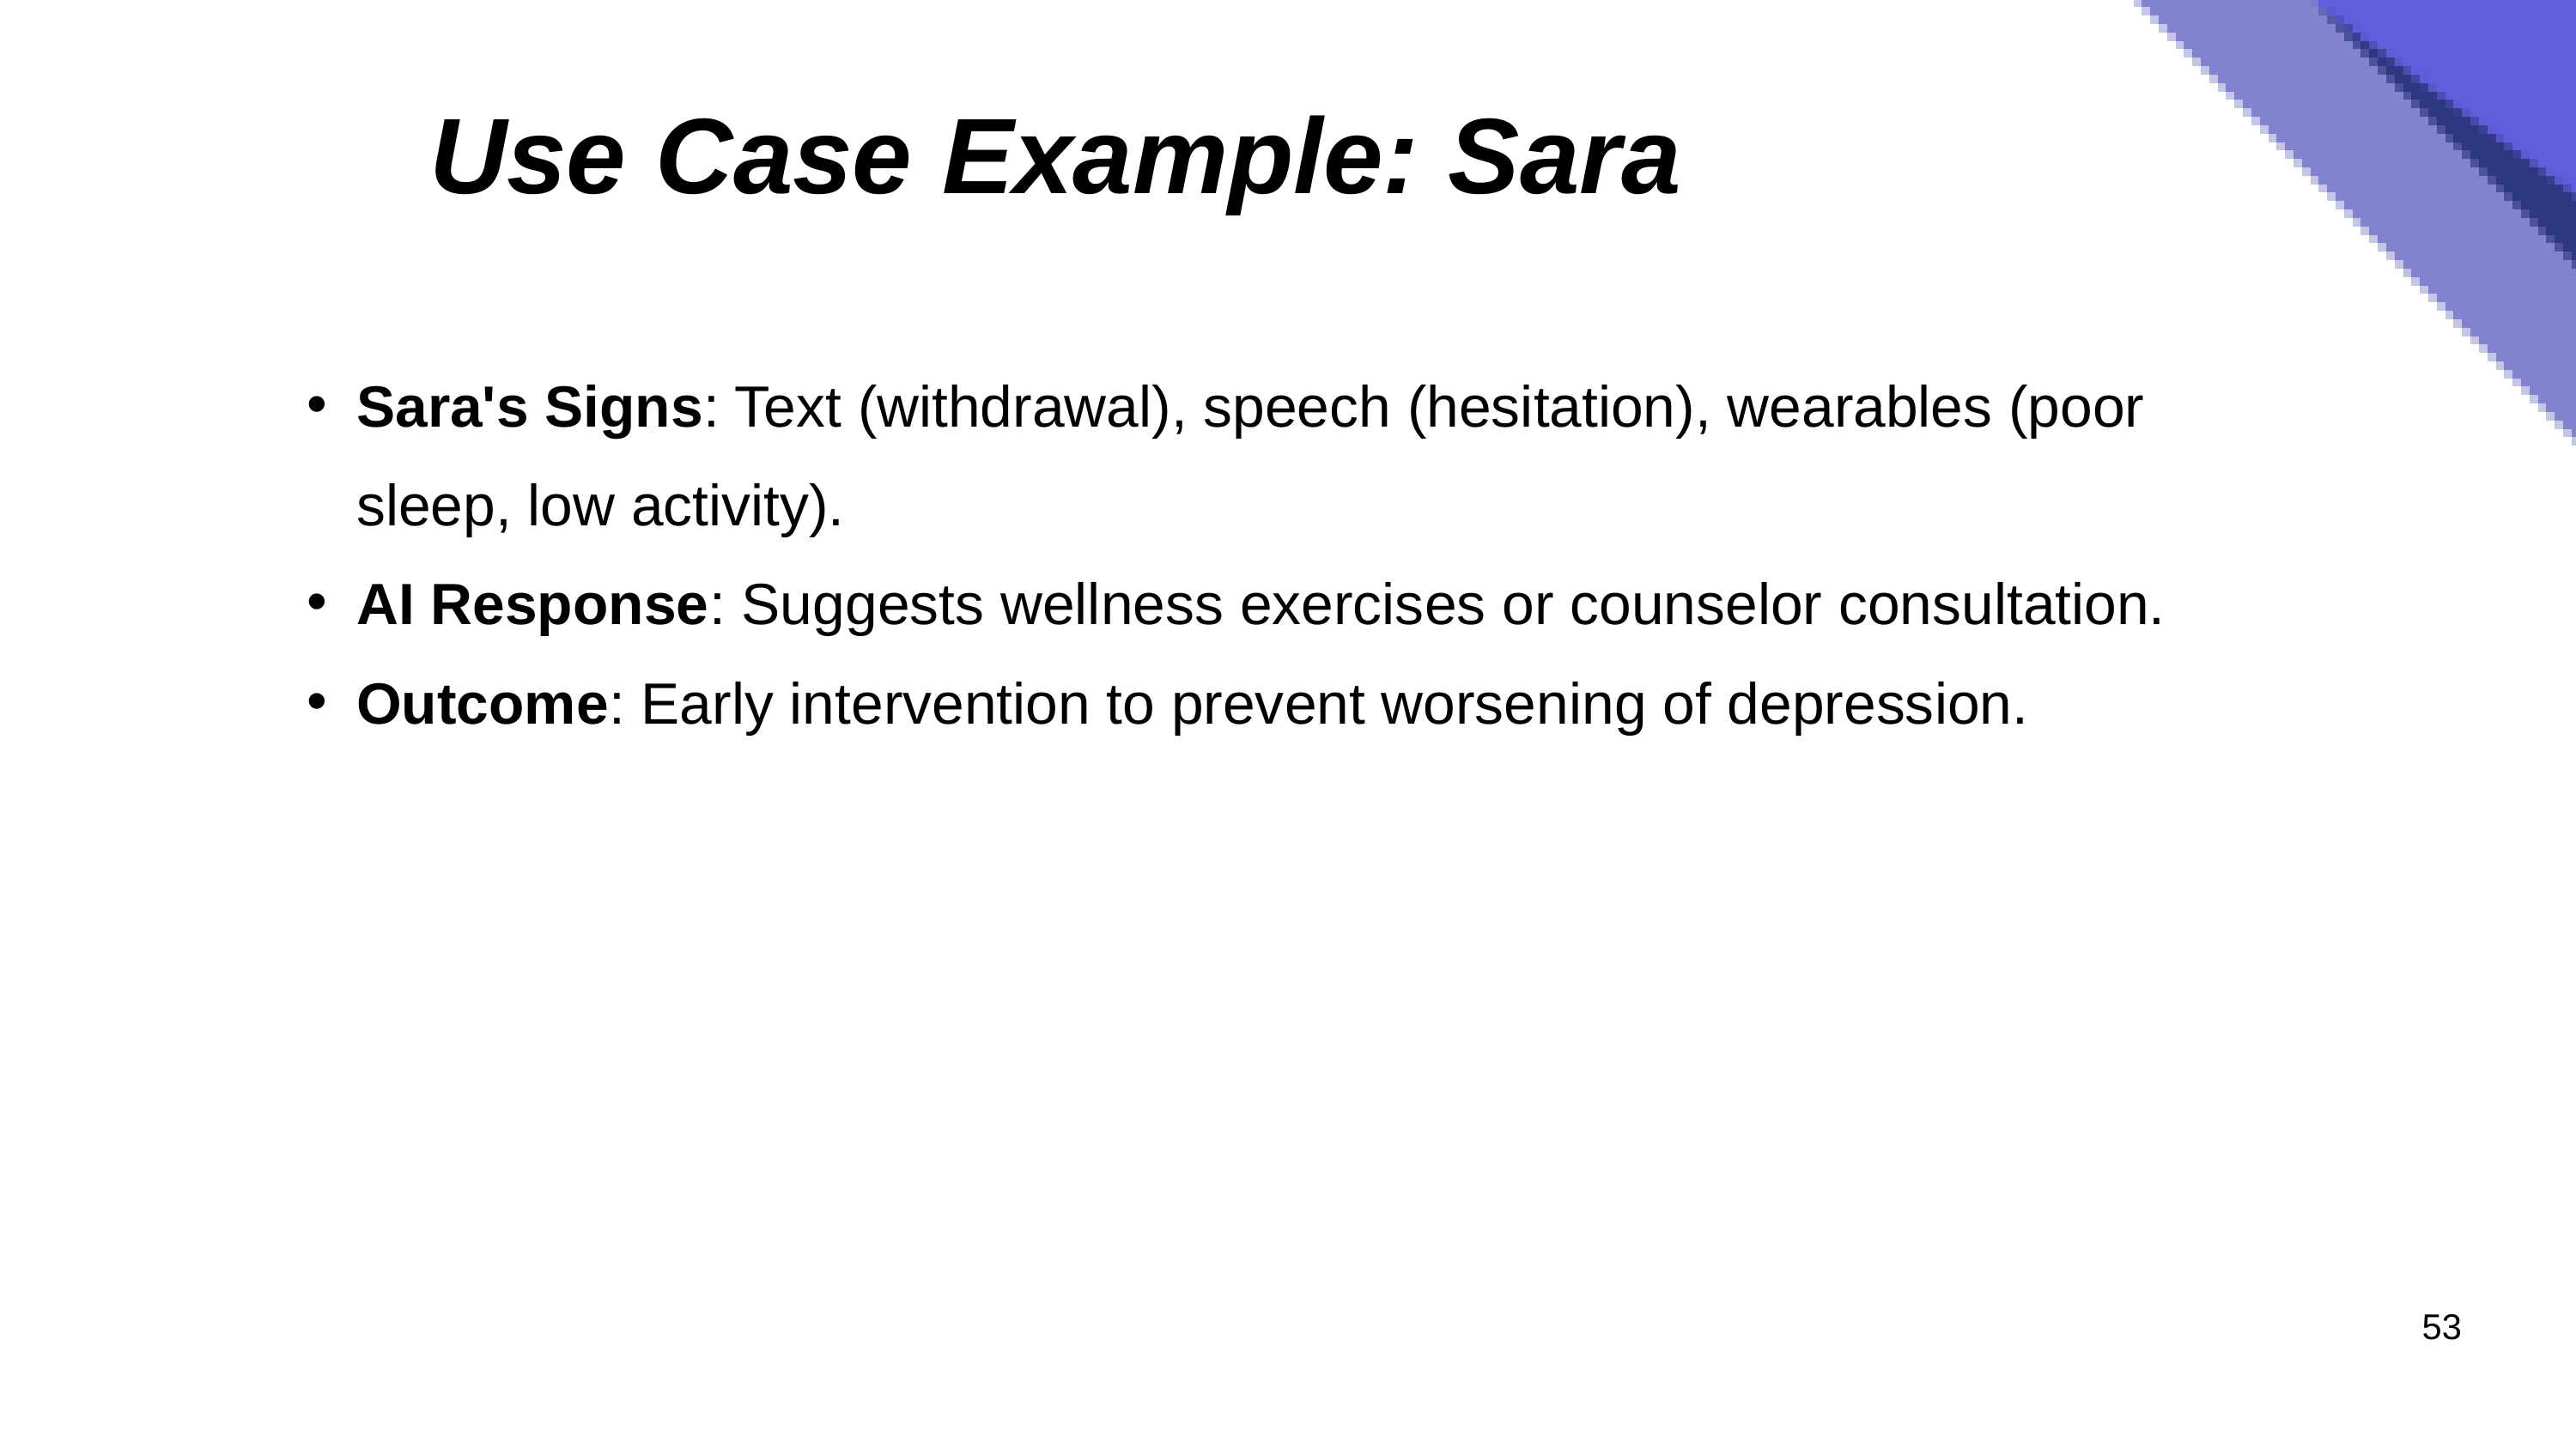

Use Case Example: Sara
Sara's Signs: Text (withdrawal), speech (hesitation), wearables (poor sleep, low activity).
AI Response: Suggests wellness exercises or counselor consultation.
Outcome: Early intervention to prevent worsening of depression.
53